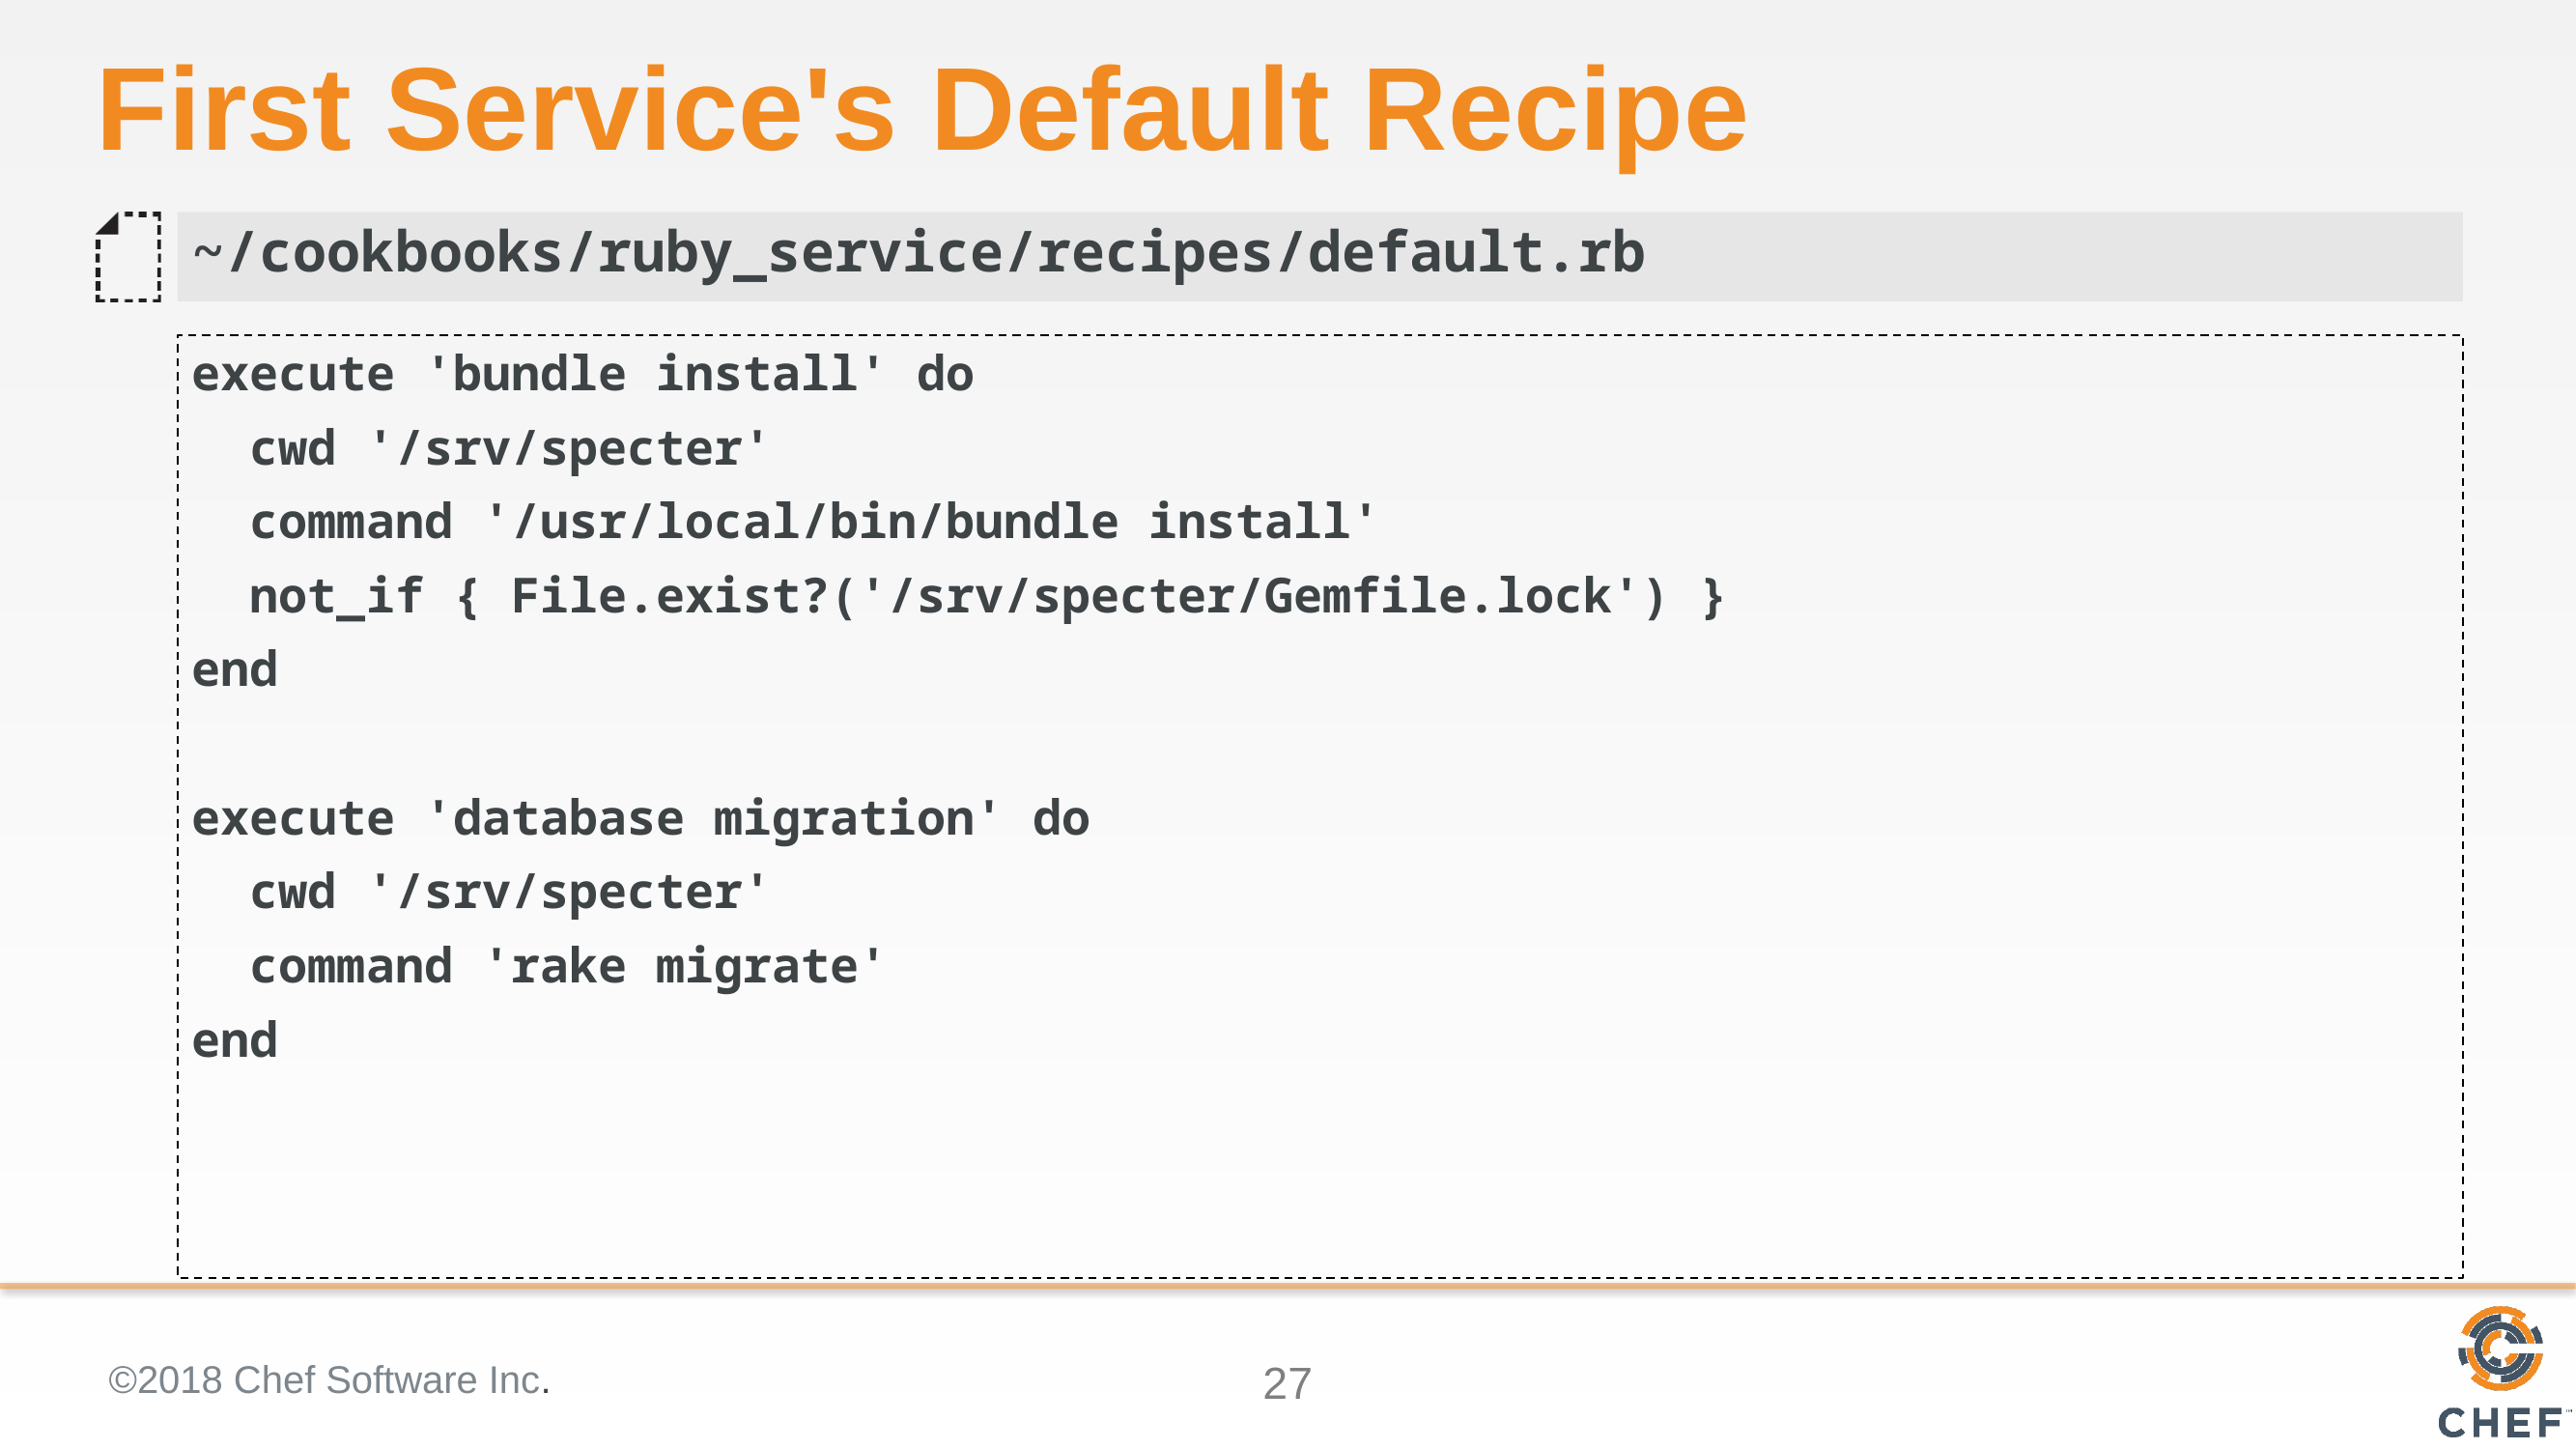

# First Service's Default Recipe
~/cookbooks/ruby_service/recipes/default.rb
execute 'bundle install' do
  cwd '/srv/specter'
  command '/usr/local/bin/bundle install'
  not_if { File.exist?('/srv/specter/Gemfile.lock') }
end

execute 'database migration' do
  cwd '/srv/specter'
  command 'rake migrate'
end